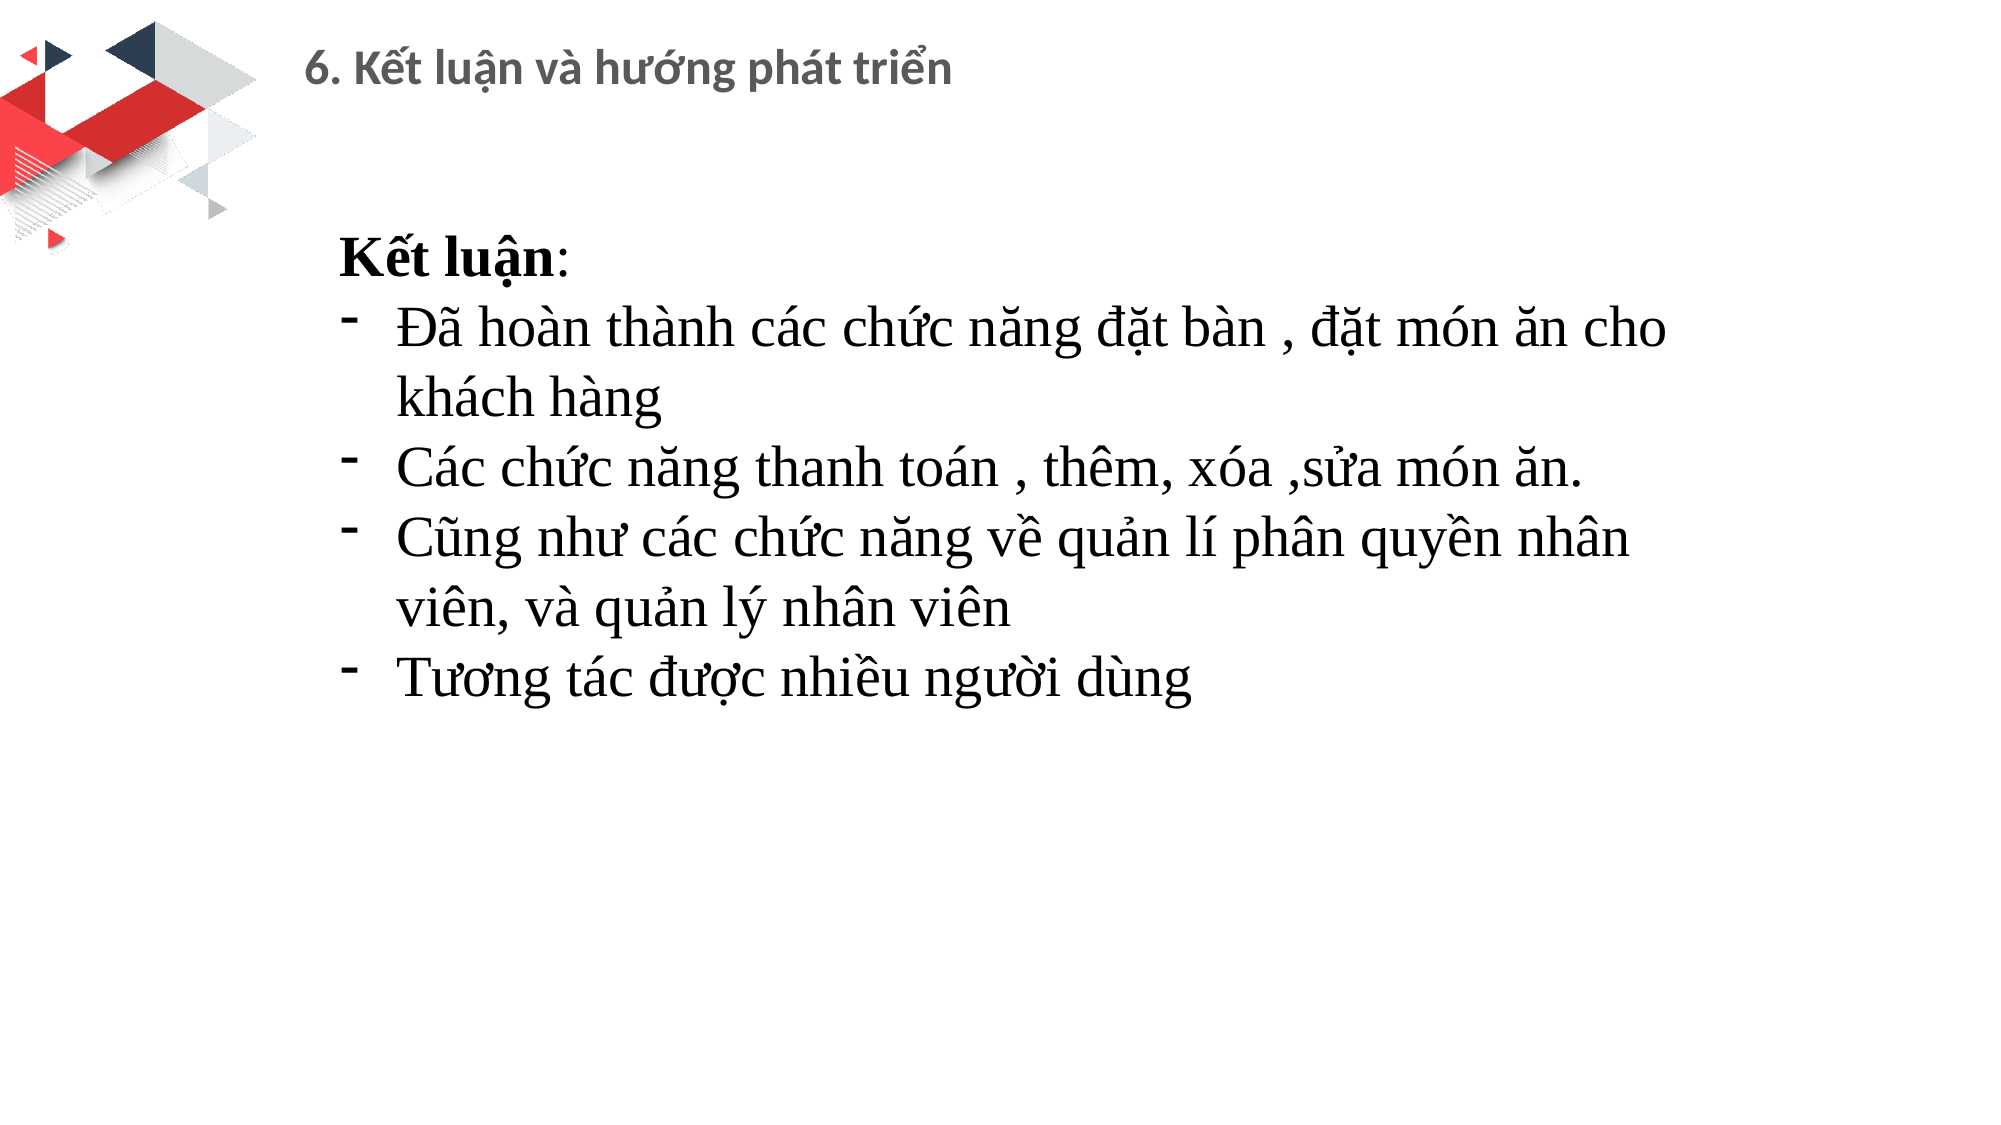

6. Kết luận và hướng phát triển
Kết luận:
Đã hoàn thành các chức năng đặt bàn , đặt món ăn cho khách hàng
Các chức năng thanh toán , thêm, xóa ,sửa món ăn.
Cũng như các chức năng về quản lí phân quyền nhân viên, và quản lý nhân viên
Tương tác được nhiều người dùng